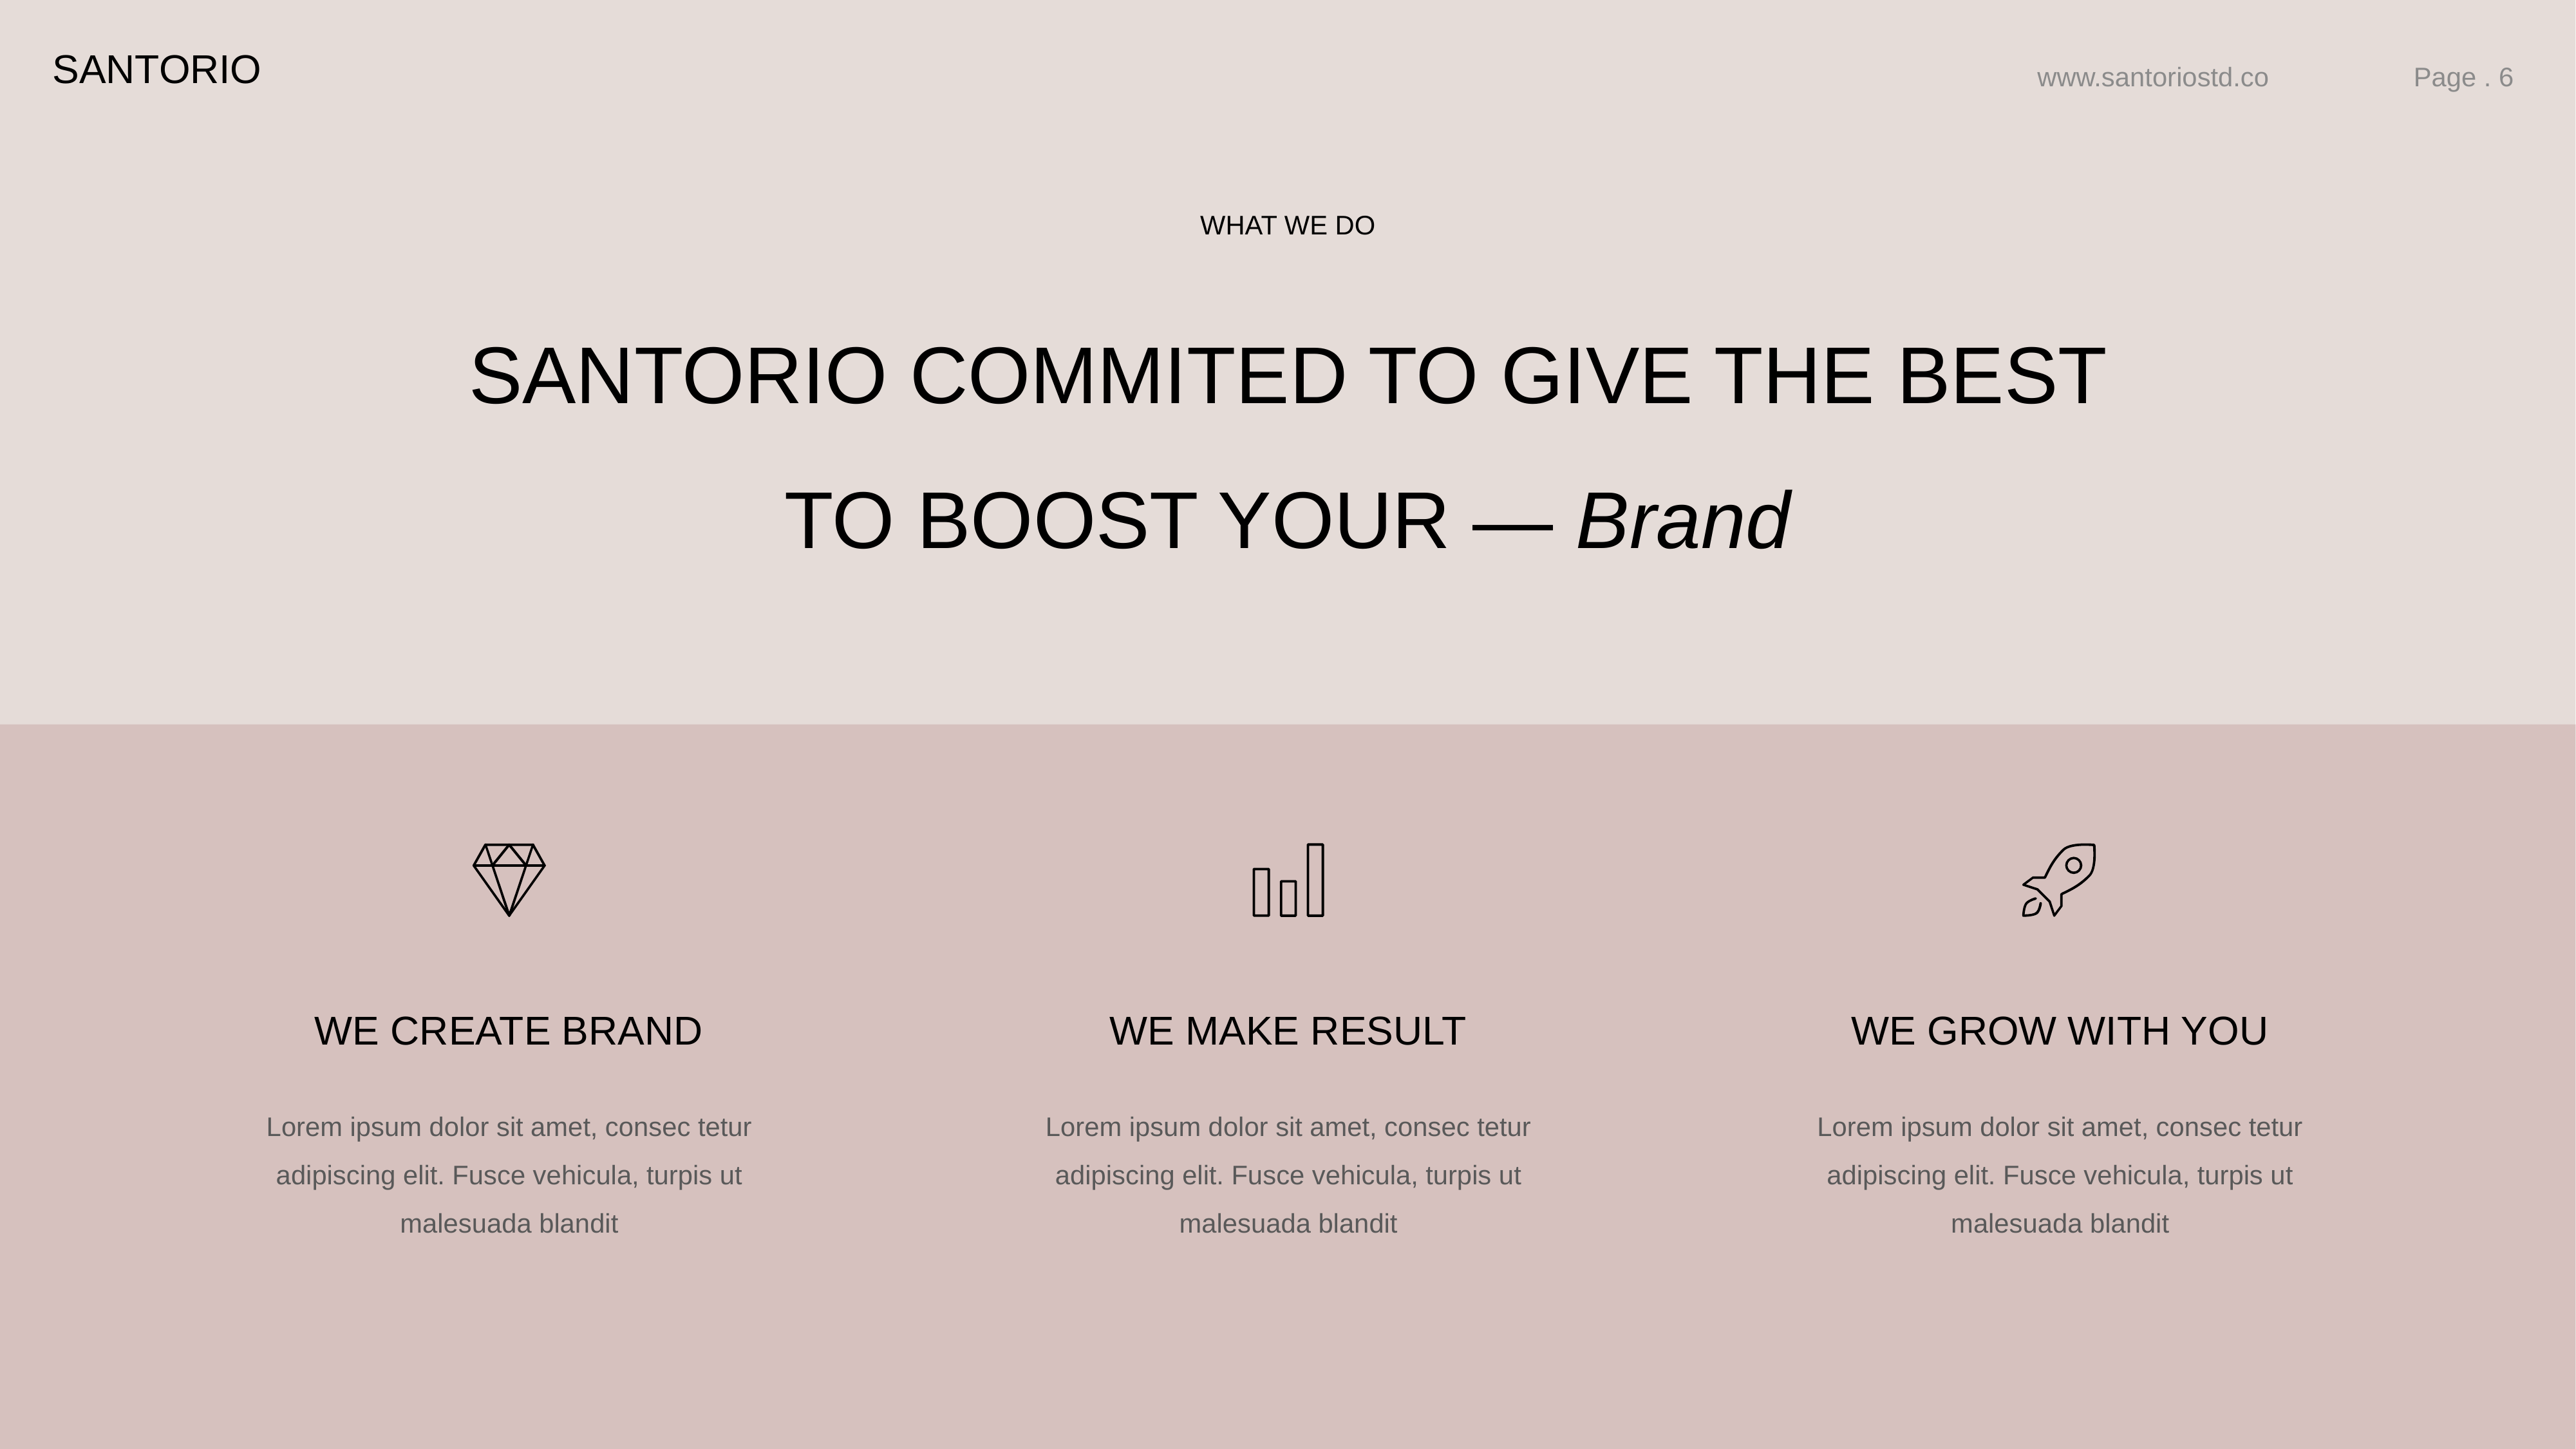

SANTORIO
www.santoriostd.co
Page . 6
WHAT WE DO
SANTORIO COMMITED TO GIVE THE BEST TO BOOST YOUR — Brand

WE CREATE BRAND
WE MAKE RESULT
WE GROW WITH YOU
Lorem ipsum dolor sit amet, consec tetur adipiscing elit. Fusce vehicula, turpis ut malesuada blandit
Lorem ipsum dolor sit amet, consec tetur adipiscing elit. Fusce vehicula, turpis ut malesuada blandit
Lorem ipsum dolor sit amet, consec tetur adipiscing elit. Fusce vehicula, turpis ut malesuada blandit